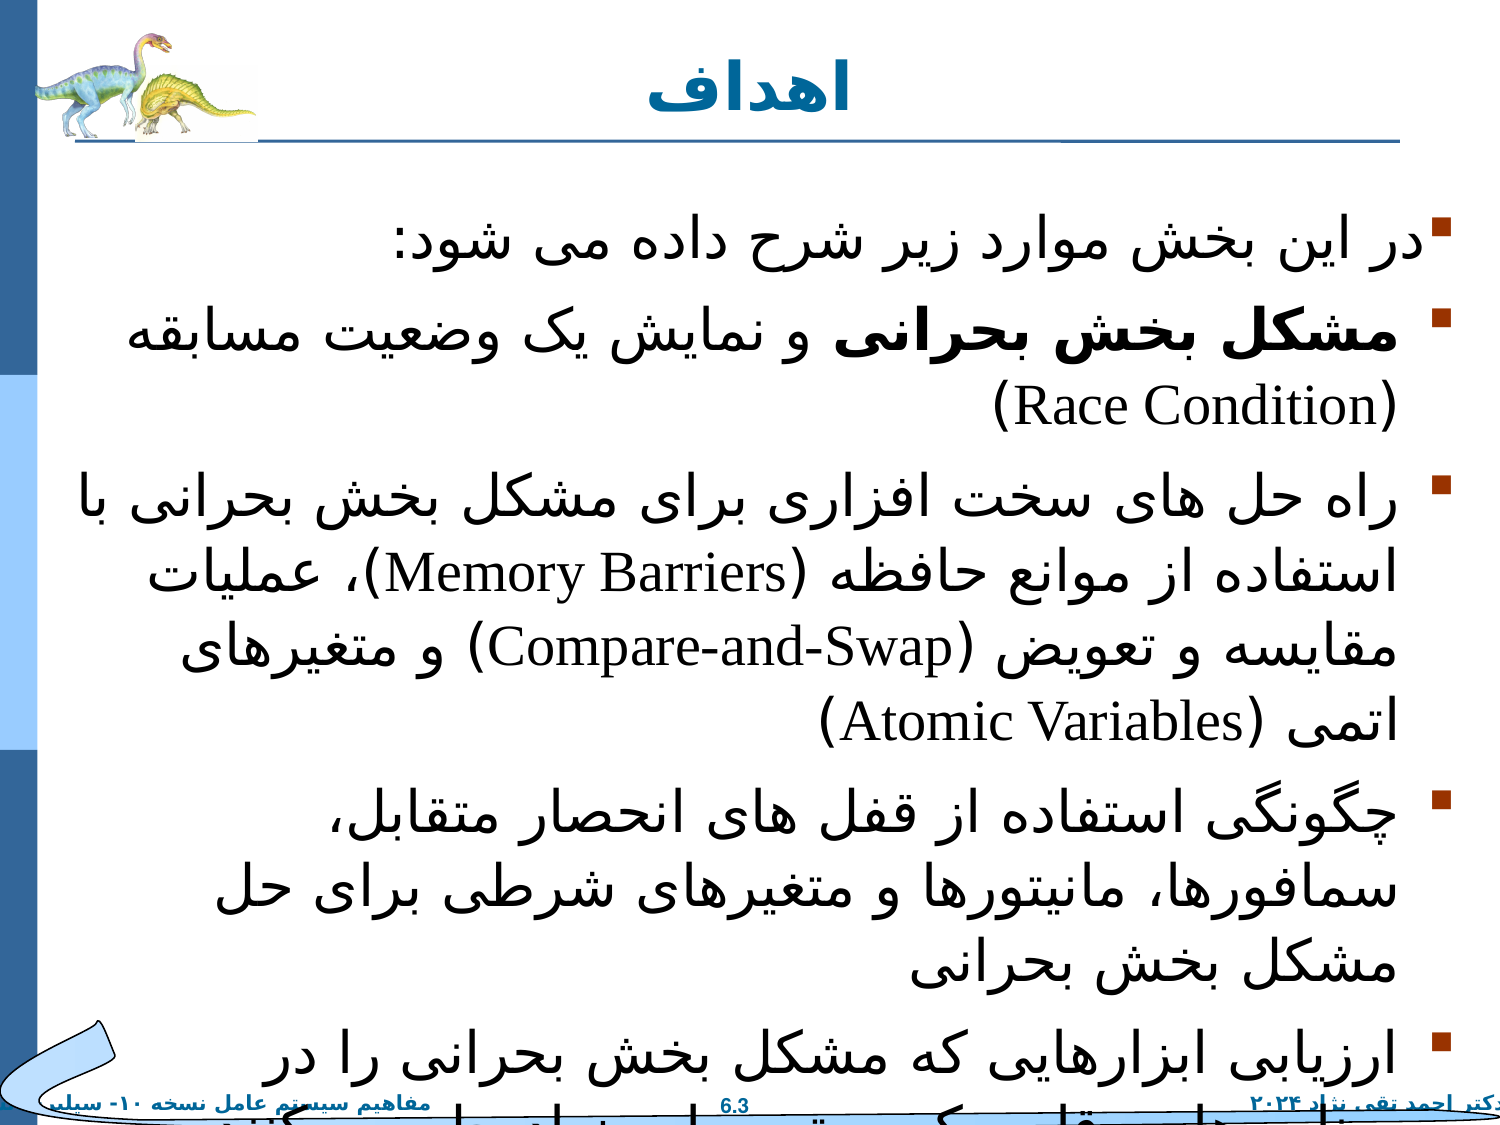

# اهداف
در این بخش موارد زیر شرح داده می شود:
مشکل بخش بحرانی و نمایش یک وضعیت مسابقه (Race Condition)
راه حل های سخت افزاری برای مشکل بخش بحرانی با استفاده از موانع حافظه (Memory Barriers)، عملیات مقایسه و تعویض (Compare-and-Swap) و متغیرهای اتمی (Atomic Variables)
چگونگی استفاده از قفل های انحصار متقابل، سمافورها، مانیتورها و متغیرهای شرطی برای حل مشکل بخش بحرانی
ارزیابی ابزارهایی که مشکل بخش بحرانی را در سناریوهای رقابت کم، متوسط و زیاد حل می کنند.